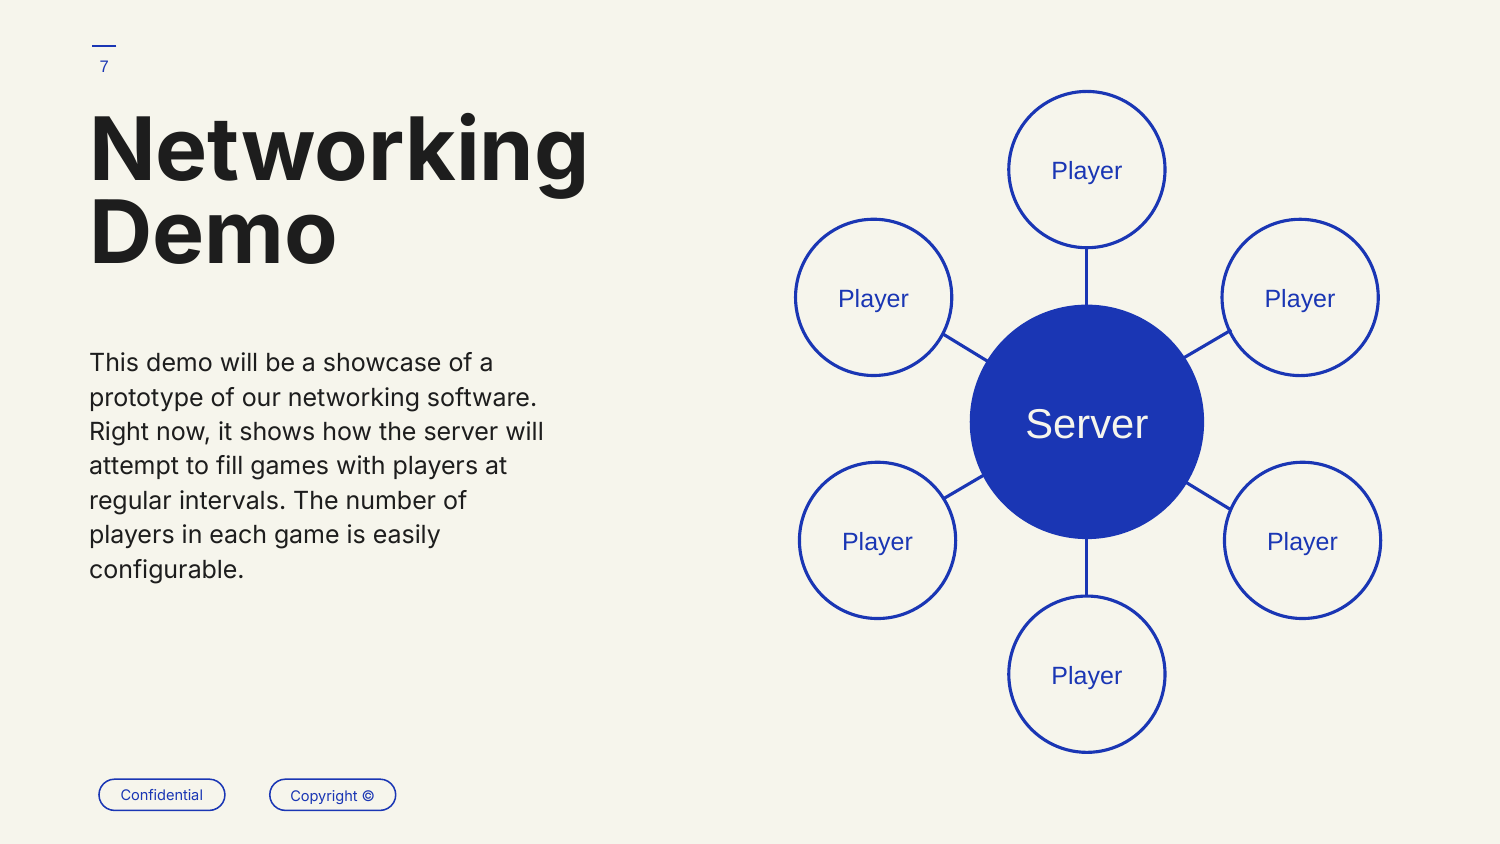

7
Player
# Networking Demo
Player
Player
Server
This demo will be a showcase of a prototype of our networking software. Right now, it shows how the server will attempt to fill games with players at regular intervals. The number of players in each game is easily configurable.
Player
Player
Player